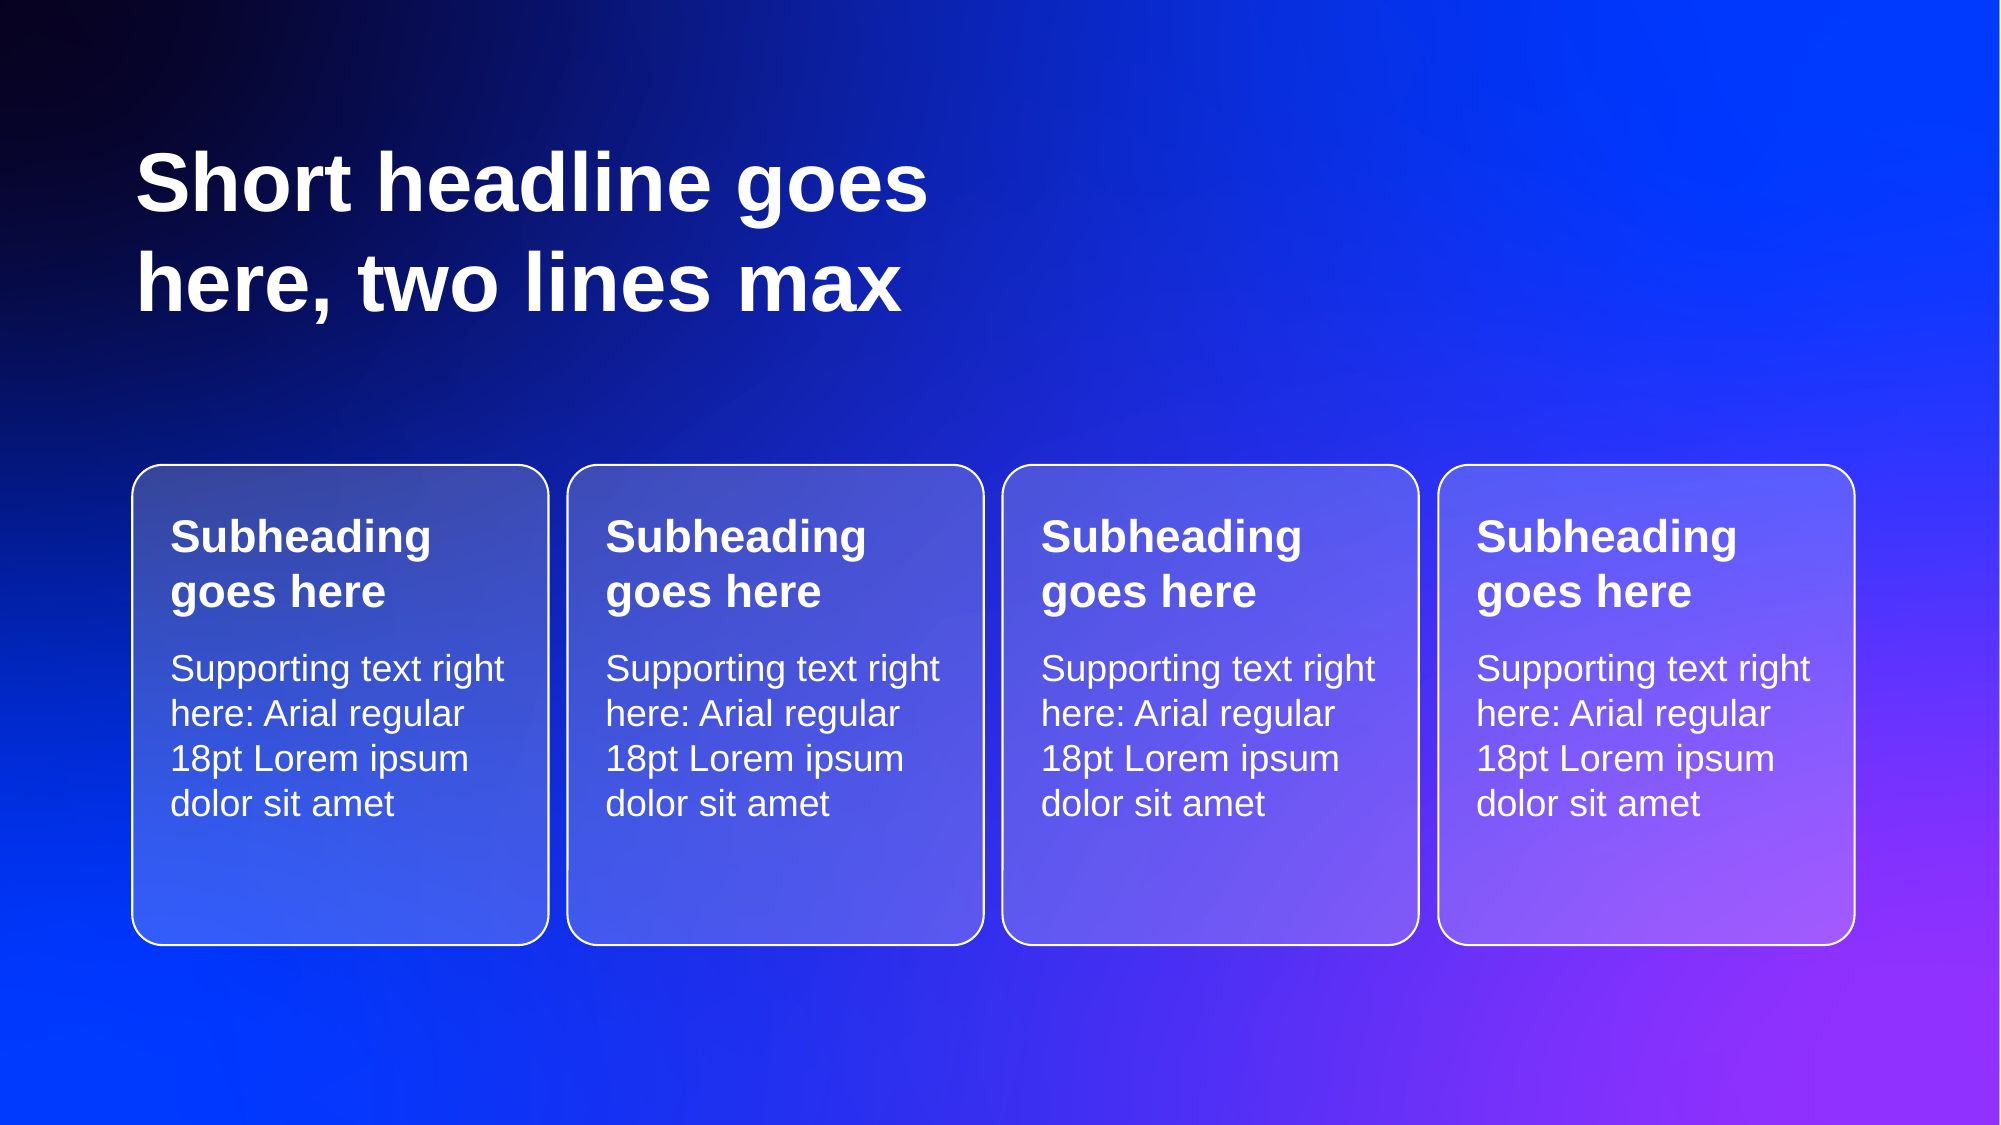

Short headline goes here, two lines max

Subheading goes here
Subheading goes here
Subheading goes here
Subheading goes here
Supporting text right here: Arial regular 18pt Lorem ipsum dolor sit amet
Supporting text right here: Arial regular 18pt Lorem ipsum dolor sit amet
Supporting text right here: Arial regular 18pt Lorem ipsum dolor sit amet
Supporting text right here: Arial regular 18pt Lorem ipsum dolor sit amet